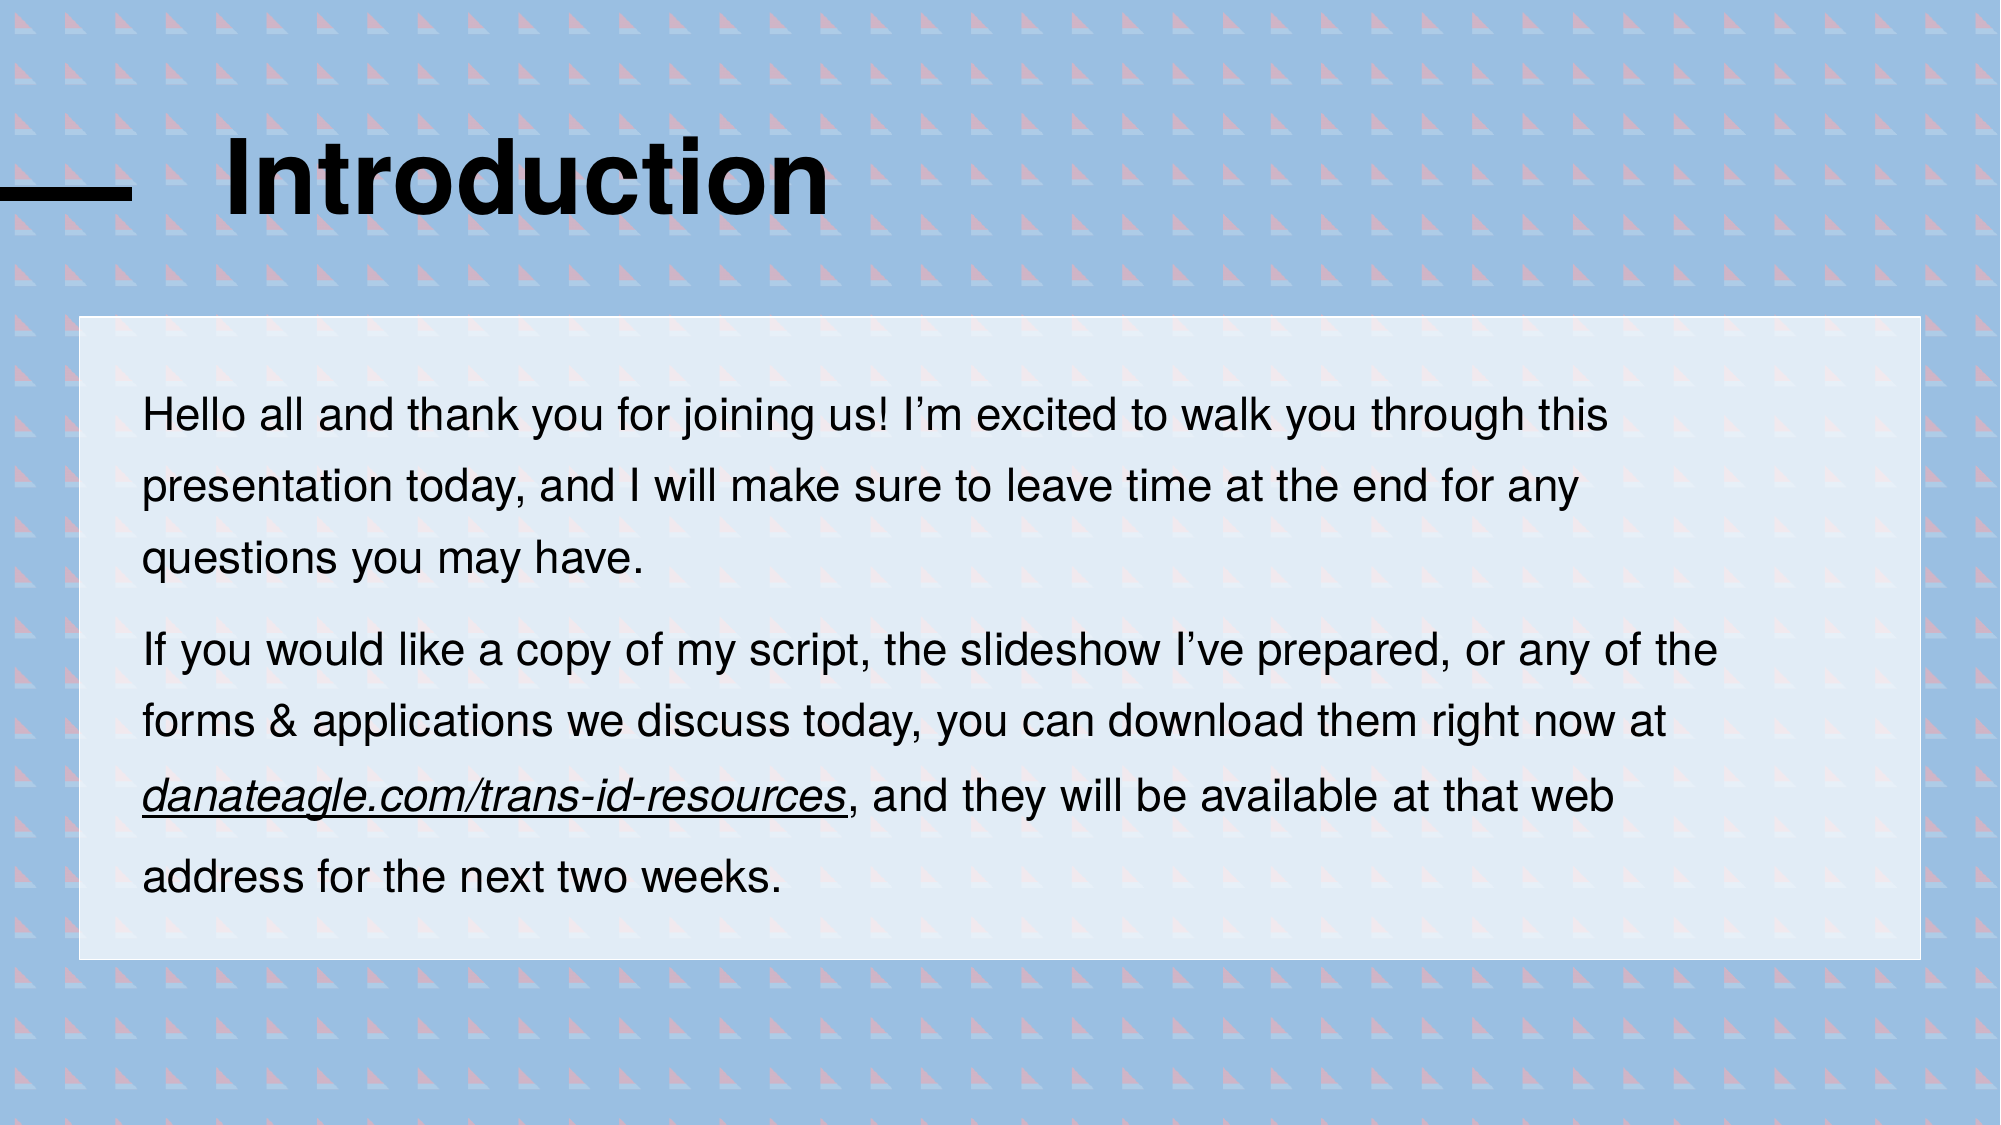

# Introduction

Hello all and thank you for joining us! I’m excited to walk you through this presentation today, and I will make sure to leave time at the end for any questions you may have.
If you would like a copy of my script, the slideshow I’ve prepared, or any of the forms & applications we discuss today, you can download them right now at danateagle.com/trans-id-resources, and they will be available at that web address for the next two weeks.